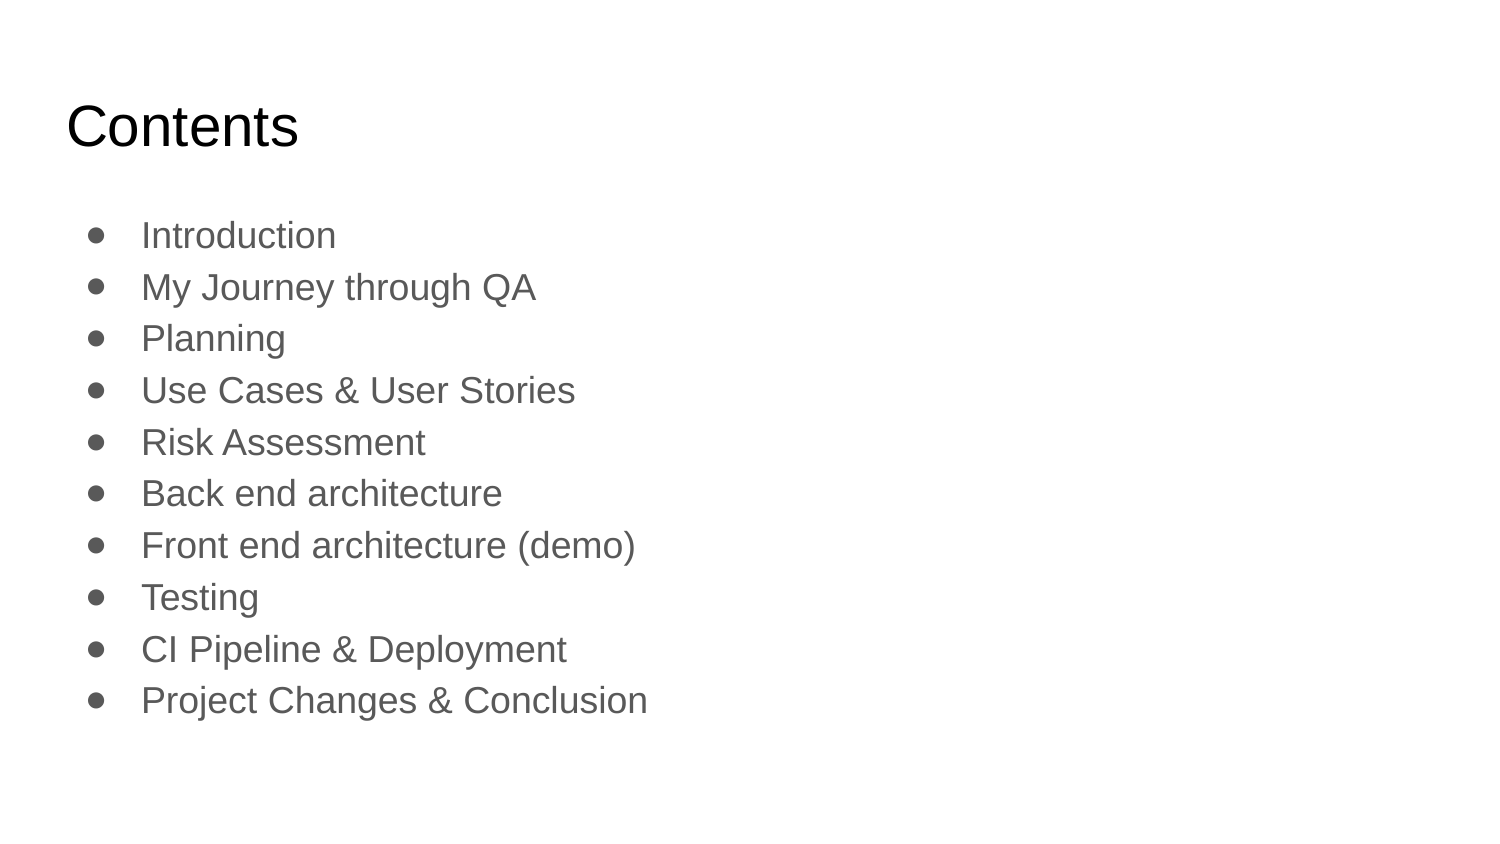

# Contents
Introduction
My Journey through QA
Planning
Use Cases & User Stories
Risk Assessment
Back end architecture
Front end architecture (demo)
Testing
CI Pipeline & Deployment
Project Changes & Conclusion